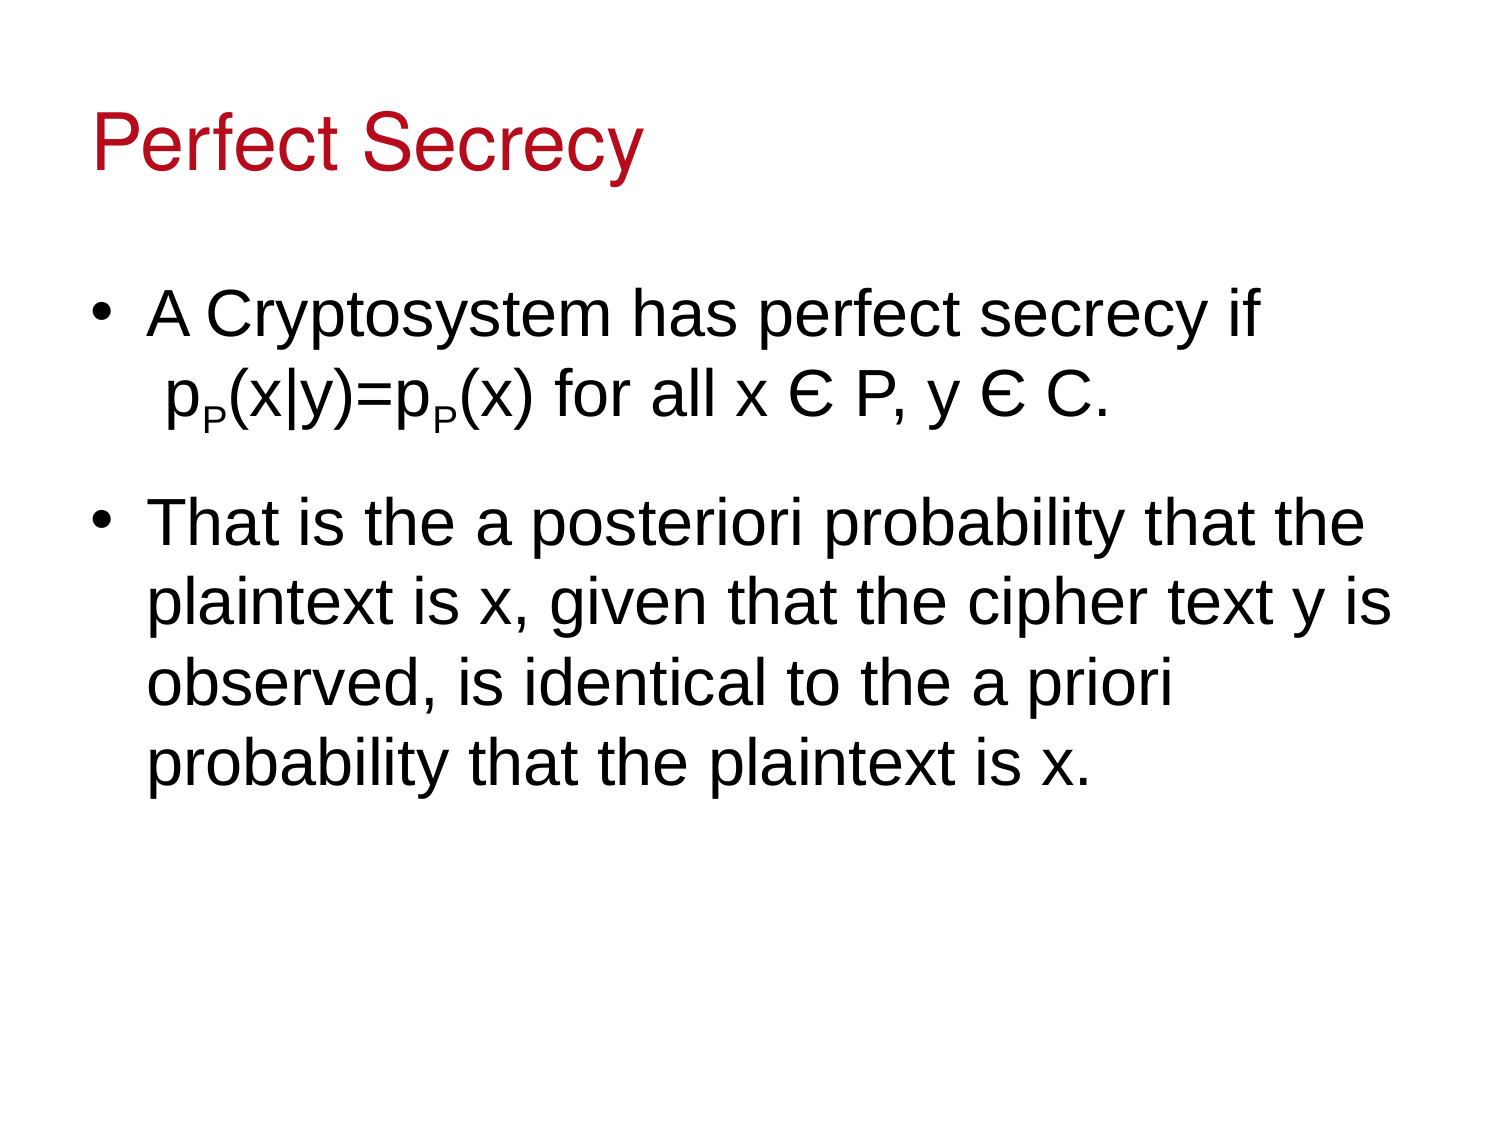

# Perfect Secrecy
A Cryptosystem has perfect secrecy if         pP(x|y)=pP(x) for all x Є P, y Є C.
That is the a posteriori probability that the plaintext is x, given that the cipher text y is observed, is identical to the a priori probability that the plaintext is x.